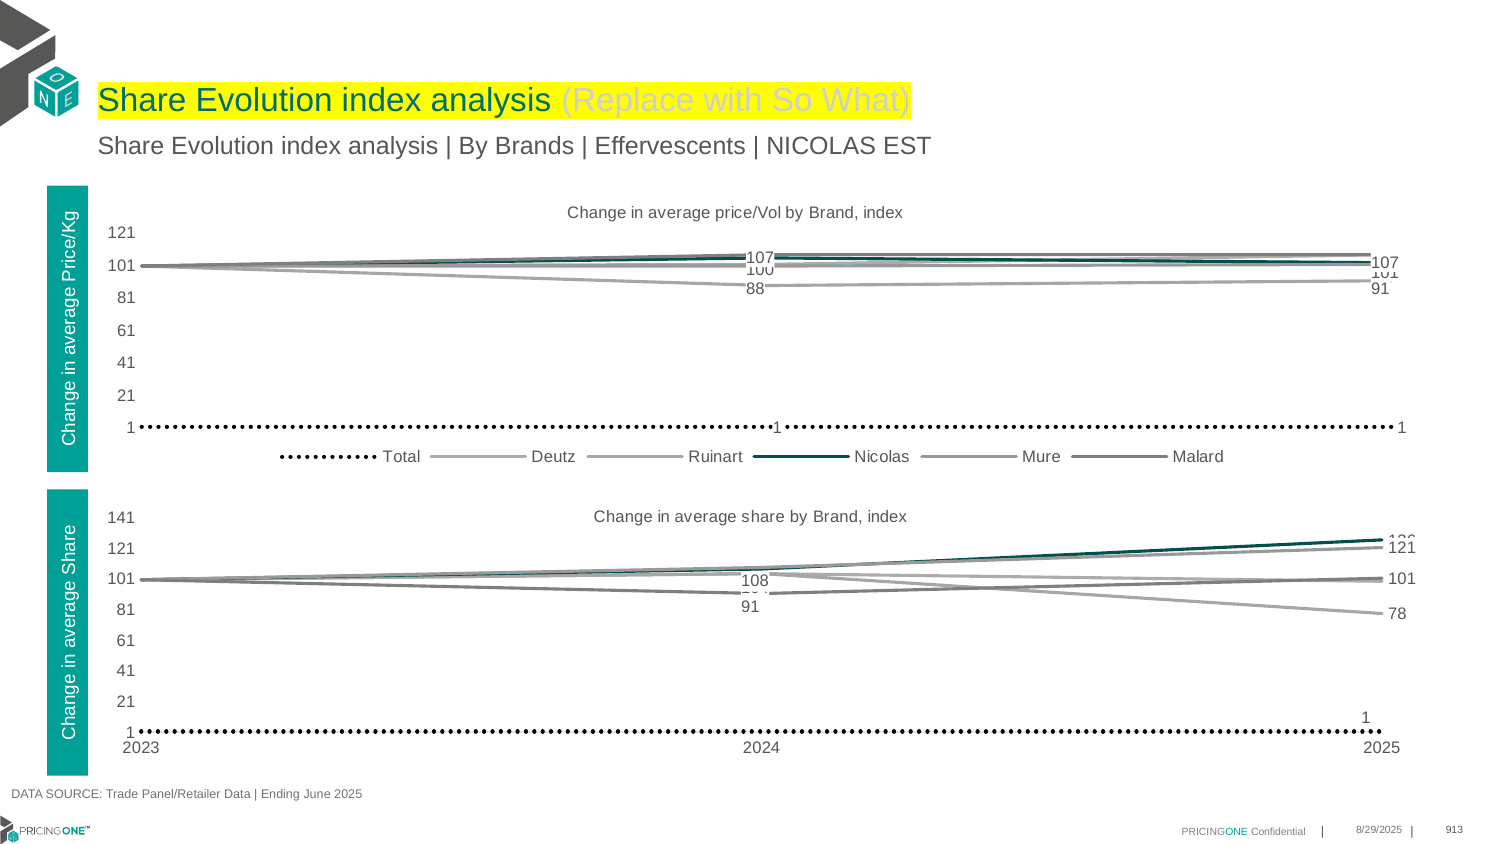

# Share Evolution index analysis (Replace with So What)
Share Evolution index analysis | By Brands | Effervescents | NICOLAS EST

### Chart: Change in average price/Vol by Brand, index

| Category | Total | Deutz | Ruinart | Nicolas | Mure | Malard |
|---|---|---|---|---|---|---|
| 2023 | 1.0 | 100.0 | 100.0 | 100.0 | 100.0 | 100.0 |
| 2024 | 0.9983650869773727 | 101.0 | 88.0 | 105.0 | 100.0 | 107.0 |
| 2025 | 0.9612247072900165 | 107.0 | 91.0 | 102.0 | 101.0 | 107.0 |
Change in average Price/Kg

### Chart: Change in average share by Brand, index

| Category | Total | Deutz | Ruinart | Nicolas | Mure | Malard |
|---|---|---|---|---|---|---|
| 2023 | 1.0 | 100.0 | 100.0 | 100.0 | 100.0 | 100.0 |
| 2024 | 1.0 | 104.0 | 104.0 | 107.0 | 108.0 | 91.0 |
| 2025 | 1.0 | 99.0 | 78.0 | 126.0 | 121.0 | 101.0 |
Change in average Share
DATA SOURCE: Trade Panel/Retailer Data | Ending June 2025

8/29/2025
913